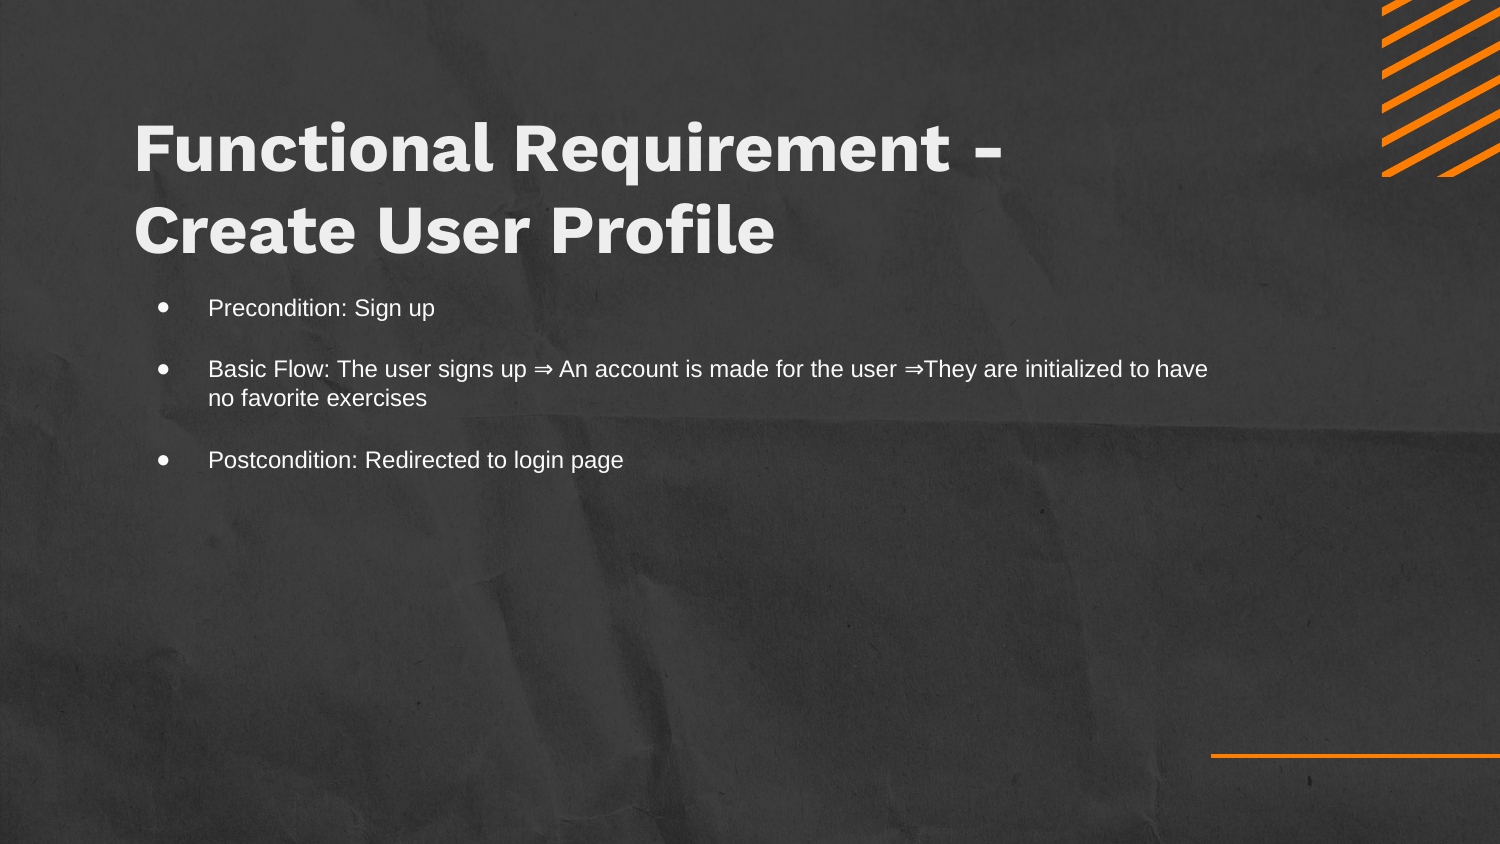

# Functional Requirement - Create User Profile
Precondition: Sign up
Basic Flow: The user signs up ⇒ An account is made for the user ⇒They are initialized to have no favorite exercises
Postcondition: Redirected to login page